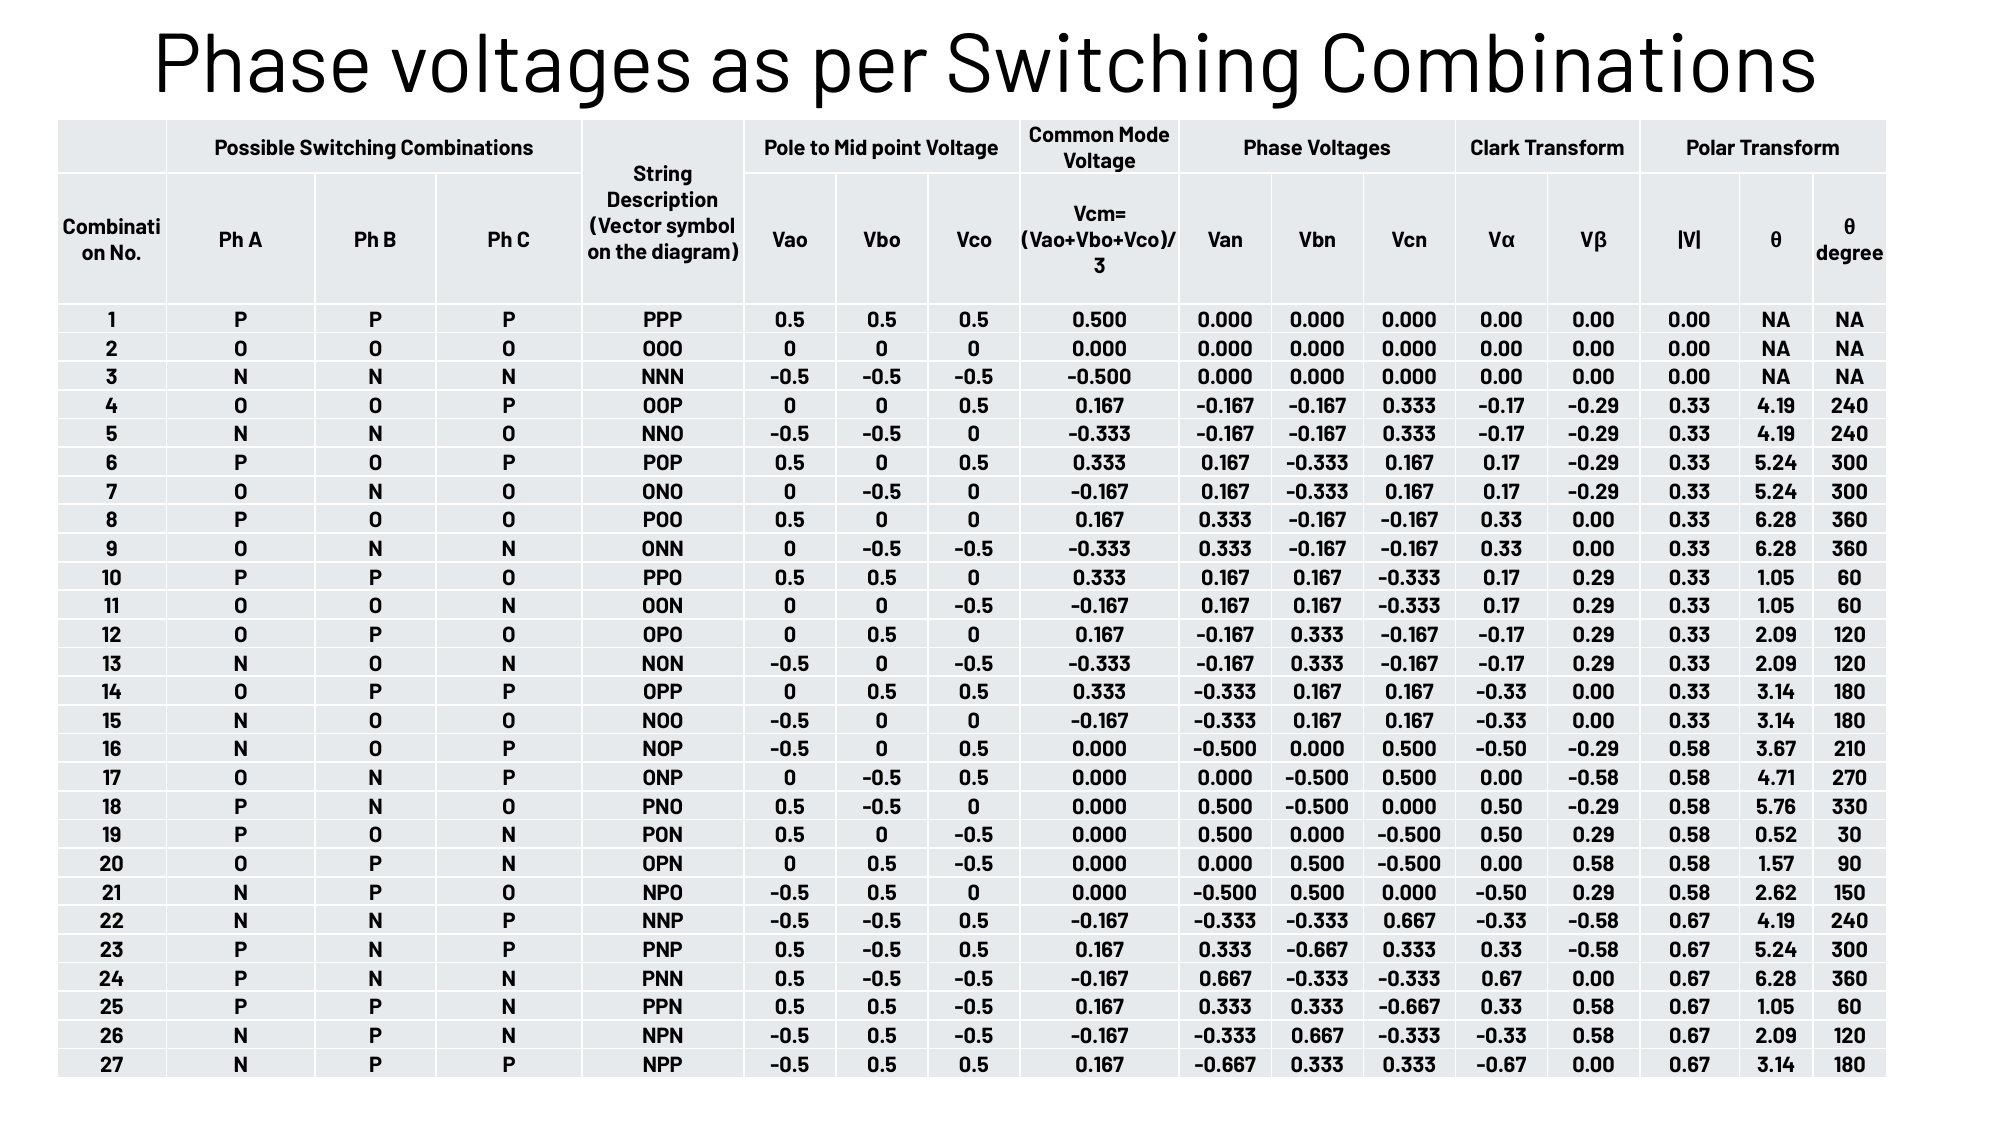

# Phase voltages as per Switching Combinations
|  | Possible Switching Combinations |  |  | String Description (Vector symbol on the diagram) | Pole to Mid point Voltage |  |  | Common Mode Voltage | Phase Voltages |  |  | Clark Transform |  | Polar Transform |  |  |
| --- | --- | --- | --- | --- | --- | --- | --- | --- | --- | --- | --- | --- | --- | --- | --- | --- |
| Combination No. | Ph A | Ph B | Ph C |  | Vao | Vbo | Vco | Vcm= (Vao+Vbo+Vco)/3 | Van | Vbn | Vcn | Vα | Vβ | |V| | θ | θ degree |
| 1 | P | P | P | PPP | 0.5 | 0.5 | 0.5 | 0.500 | 0.000 | 0.000 | 0.000 | 0.00 | 0.00 | 0.00 | NA | NA |
| 2 | O | O | O | OOO | 0 | 0 | 0 | 0.000 | 0.000 | 0.000 | 0.000 | 0.00 | 0.00 | 0.00 | NA | NA |
| 3 | N | N | N | NNN | -0.5 | -0.5 | -0.5 | -0.500 | 0.000 | 0.000 | 0.000 | 0.00 | 0.00 | 0.00 | NA | NA |
| 4 | O | O | P | OOP | 0 | 0 | 0.5 | 0.167 | -0.167 | -0.167 | 0.333 | -0.17 | -0.29 | 0.33 | 4.19 | 240 |
| 5 | N | N | O | NNO | -0.5 | -0.5 | 0 | -0.333 | -0.167 | -0.167 | 0.333 | -0.17 | -0.29 | 0.33 | 4.19 | 240 |
| 6 | P | O | P | POP | 0.5 | 0 | 0.5 | 0.333 | 0.167 | -0.333 | 0.167 | 0.17 | -0.29 | 0.33 | 5.24 | 300 |
| 7 | O | N | O | ONO | 0 | -0.5 | 0 | -0.167 | 0.167 | -0.333 | 0.167 | 0.17 | -0.29 | 0.33 | 5.24 | 300 |
| 8 | P | O | O | POO | 0.5 | 0 | 0 | 0.167 | 0.333 | -0.167 | -0.167 | 0.33 | 0.00 | 0.33 | 6.28 | 360 |
| 9 | O | N | N | ONN | 0 | -0.5 | -0.5 | -0.333 | 0.333 | -0.167 | -0.167 | 0.33 | 0.00 | 0.33 | 6.28 | 360 |
| 10 | P | P | O | PPO | 0.5 | 0.5 | 0 | 0.333 | 0.167 | 0.167 | -0.333 | 0.17 | 0.29 | 0.33 | 1.05 | 60 |
| 11 | O | O | N | OON | 0 | 0 | -0.5 | -0.167 | 0.167 | 0.167 | -0.333 | 0.17 | 0.29 | 0.33 | 1.05 | 60 |
| 12 | O | P | O | OPO | 0 | 0.5 | 0 | 0.167 | -0.167 | 0.333 | -0.167 | -0.17 | 0.29 | 0.33 | 2.09 | 120 |
| 13 | N | O | N | NON | -0.5 | 0 | -0.5 | -0.333 | -0.167 | 0.333 | -0.167 | -0.17 | 0.29 | 0.33 | 2.09 | 120 |
| 14 | O | P | P | OPP | 0 | 0.5 | 0.5 | 0.333 | -0.333 | 0.167 | 0.167 | -0.33 | 0.00 | 0.33 | 3.14 | 180 |
| 15 | N | O | O | NOO | -0.5 | 0 | 0 | -0.167 | -0.333 | 0.167 | 0.167 | -0.33 | 0.00 | 0.33 | 3.14 | 180 |
| 16 | N | O | P | NOP | -0.5 | 0 | 0.5 | 0.000 | -0.500 | 0.000 | 0.500 | -0.50 | -0.29 | 0.58 | 3.67 | 210 |
| 17 | O | N | P | ONP | 0 | -0.5 | 0.5 | 0.000 | 0.000 | -0.500 | 0.500 | 0.00 | -0.58 | 0.58 | 4.71 | 270 |
| 18 | P | N | O | PNO | 0.5 | -0.5 | 0 | 0.000 | 0.500 | -0.500 | 0.000 | 0.50 | -0.29 | 0.58 | 5.76 | 330 |
| 19 | P | O | N | PON | 0.5 | 0 | -0.5 | 0.000 | 0.500 | 0.000 | -0.500 | 0.50 | 0.29 | 0.58 | 0.52 | 30 |
| 20 | O | P | N | OPN | 0 | 0.5 | -0.5 | 0.000 | 0.000 | 0.500 | -0.500 | 0.00 | 0.58 | 0.58 | 1.57 | 90 |
| 21 | N | P | O | NPO | -0.5 | 0.5 | 0 | 0.000 | -0.500 | 0.500 | 0.000 | -0.50 | 0.29 | 0.58 | 2.62 | 150 |
| 22 | N | N | P | NNP | -0.5 | -0.5 | 0.5 | -0.167 | -0.333 | -0.333 | 0.667 | -0.33 | -0.58 | 0.67 | 4.19 | 240 |
| 23 | P | N | P | PNP | 0.5 | -0.5 | 0.5 | 0.167 | 0.333 | -0.667 | 0.333 | 0.33 | -0.58 | 0.67 | 5.24 | 300 |
| 24 | P | N | N | PNN | 0.5 | -0.5 | -0.5 | -0.167 | 0.667 | -0.333 | -0.333 | 0.67 | 0.00 | 0.67 | 6.28 | 360 |
| 25 | P | P | N | PPN | 0.5 | 0.5 | -0.5 | 0.167 | 0.333 | 0.333 | -0.667 | 0.33 | 0.58 | 0.67 | 1.05 | 60 |
| 26 | N | P | N | NPN | -0.5 | 0.5 | -0.5 | -0.167 | -0.333 | 0.667 | -0.333 | -0.33 | 0.58 | 0.67 | 2.09 | 120 |
| 27 | N | P | P | NPP | -0.5 | 0.5 | 0.5 | 0.167 | -0.667 | 0.333 | 0.333 | -0.67 | 0.00 | 0.67 | 3.14 | 180 |